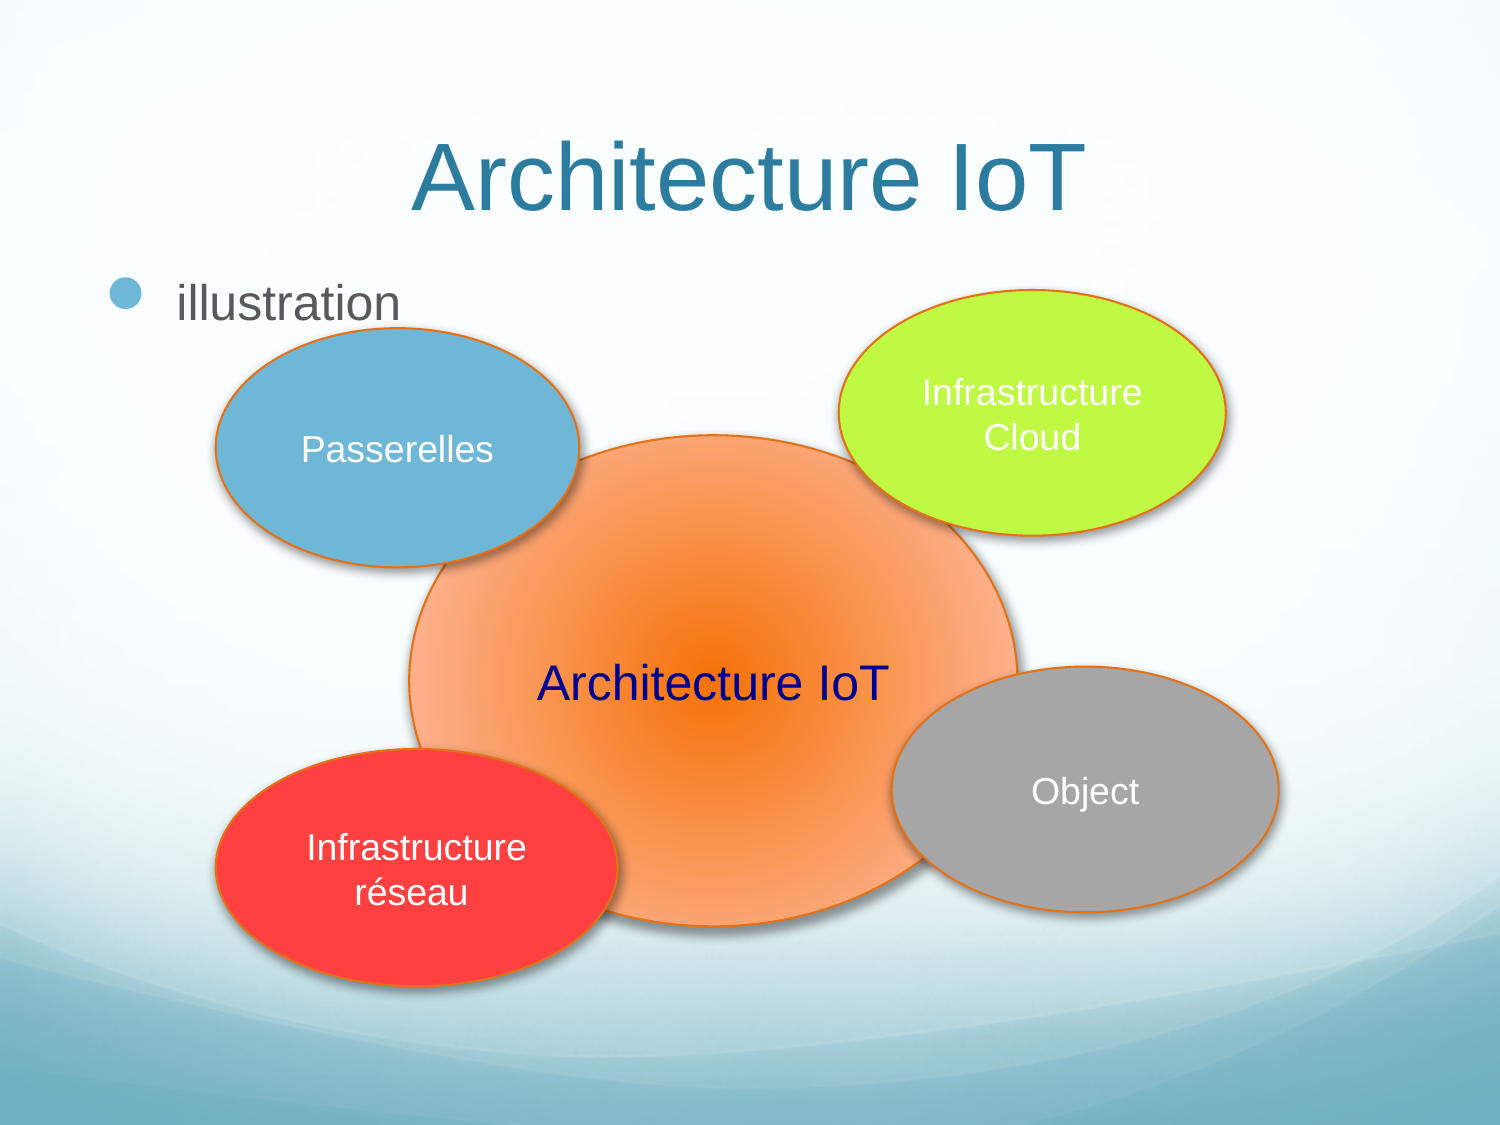

# Architecture IoT
 illustration
Infrastructure Cloud
Passerelles
Architecture IoT
Object
Infrastructure
réseau